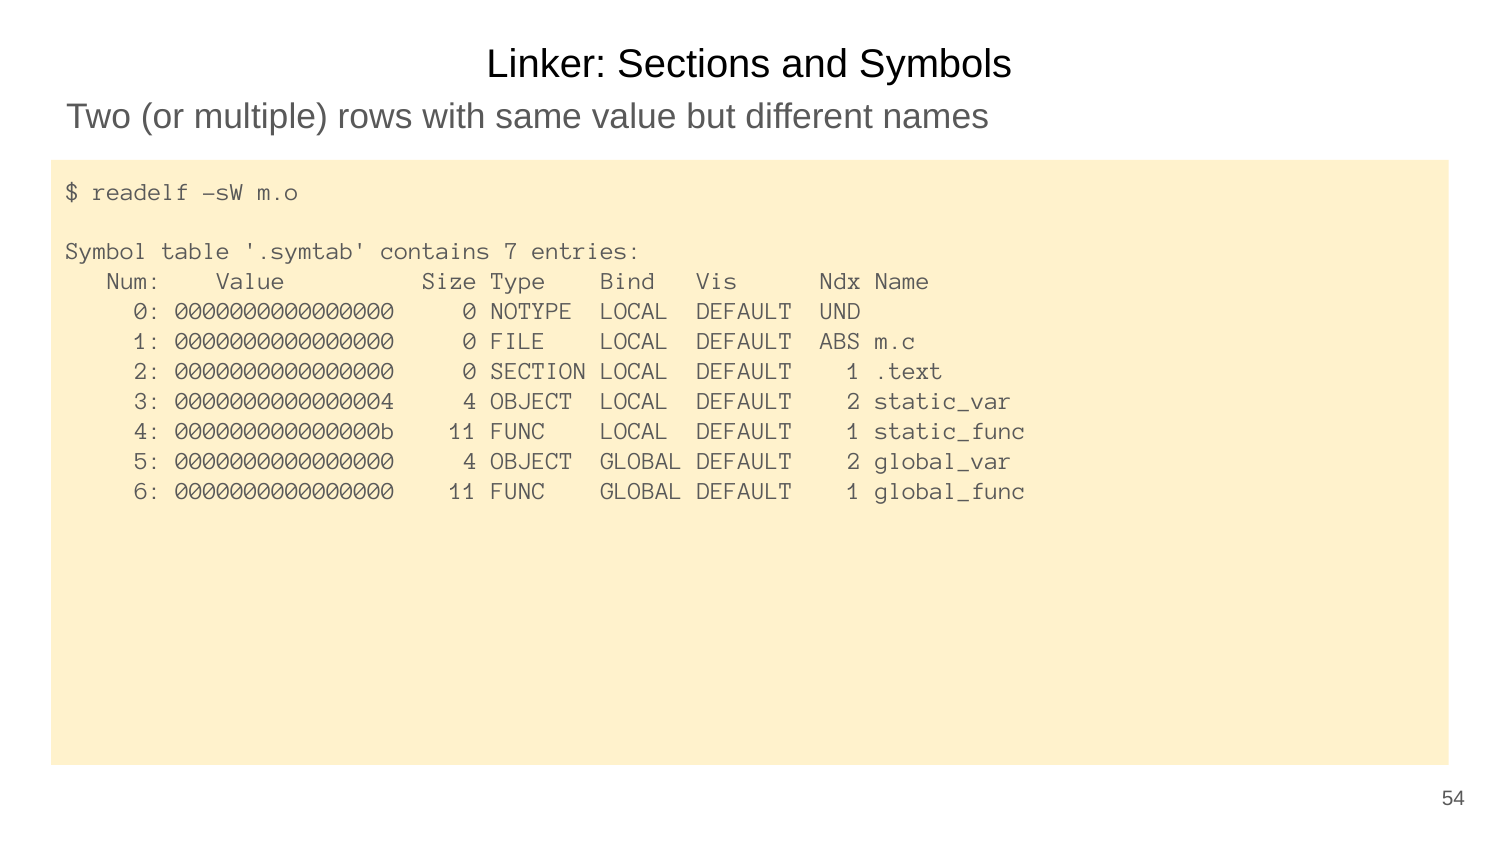

Linker: Sections and Symbols
Two (or multiple) rows with same value but different names

$ readelf -sW m.o

Symbol table '.symtab' contains 7 entries:
   Num:    Value          Size Type    Bind   Vis      Ndx Name
     0: 0000000000000000     0 NOTYPE  LOCAL  DEFAULT  UND
     1: 0000000000000000     0 FILE    LOCAL  DEFAULT  ABS m.c
     2: 0000000000000000     0 SECTION LOCAL  DEFAULT    1 .text
     3: 0000000000000004     4 OBJECT  LOCAL  DEFAULT    2 static_var
     4: 000000000000000b    11 FUNC    LOCAL  DEFAULT    1 static_func
     5: 0000000000000000     4 OBJECT  GLOBAL DEFAULT    2 global_var
     6: 0000000000000000    11 FUNC    GLOBAL DEFAULT    1 global_func

54